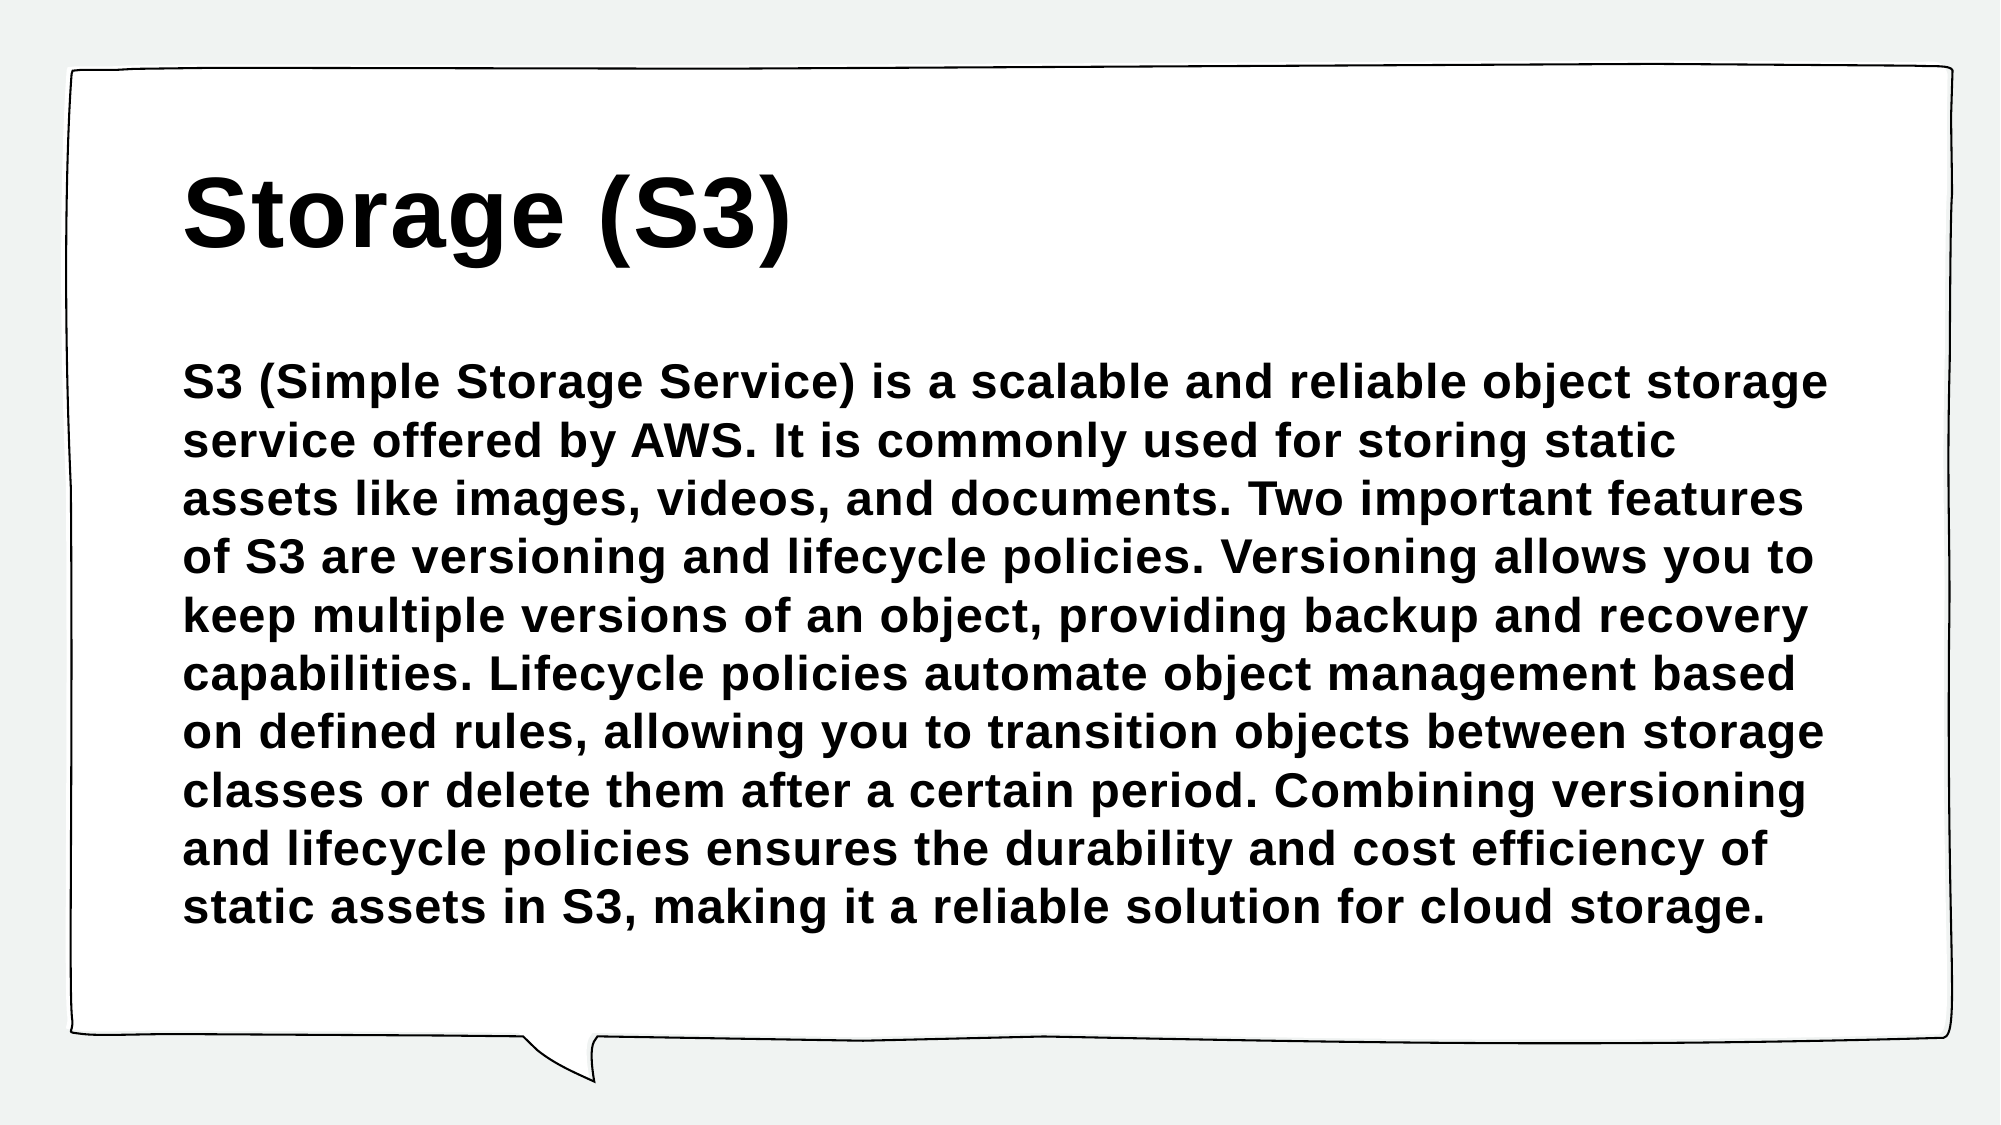

# Storage (S3)
S3 (Simple Storage Service) is a scalable and reliable object storage service offered by AWS. It is commonly used for storing static assets like images, videos, and documents. Two important features of S3 are versioning and lifecycle policies. Versioning allows you to keep multiple versions of an object, providing backup and recovery capabilities. Lifecycle policies automate object management based on defined rules, allowing you to transition objects between storage classes or delete them after a certain period. Combining versioning and lifecycle policies ensures the durability and cost efficiency of static assets in S3, making it a reliable solution for cloud storage.